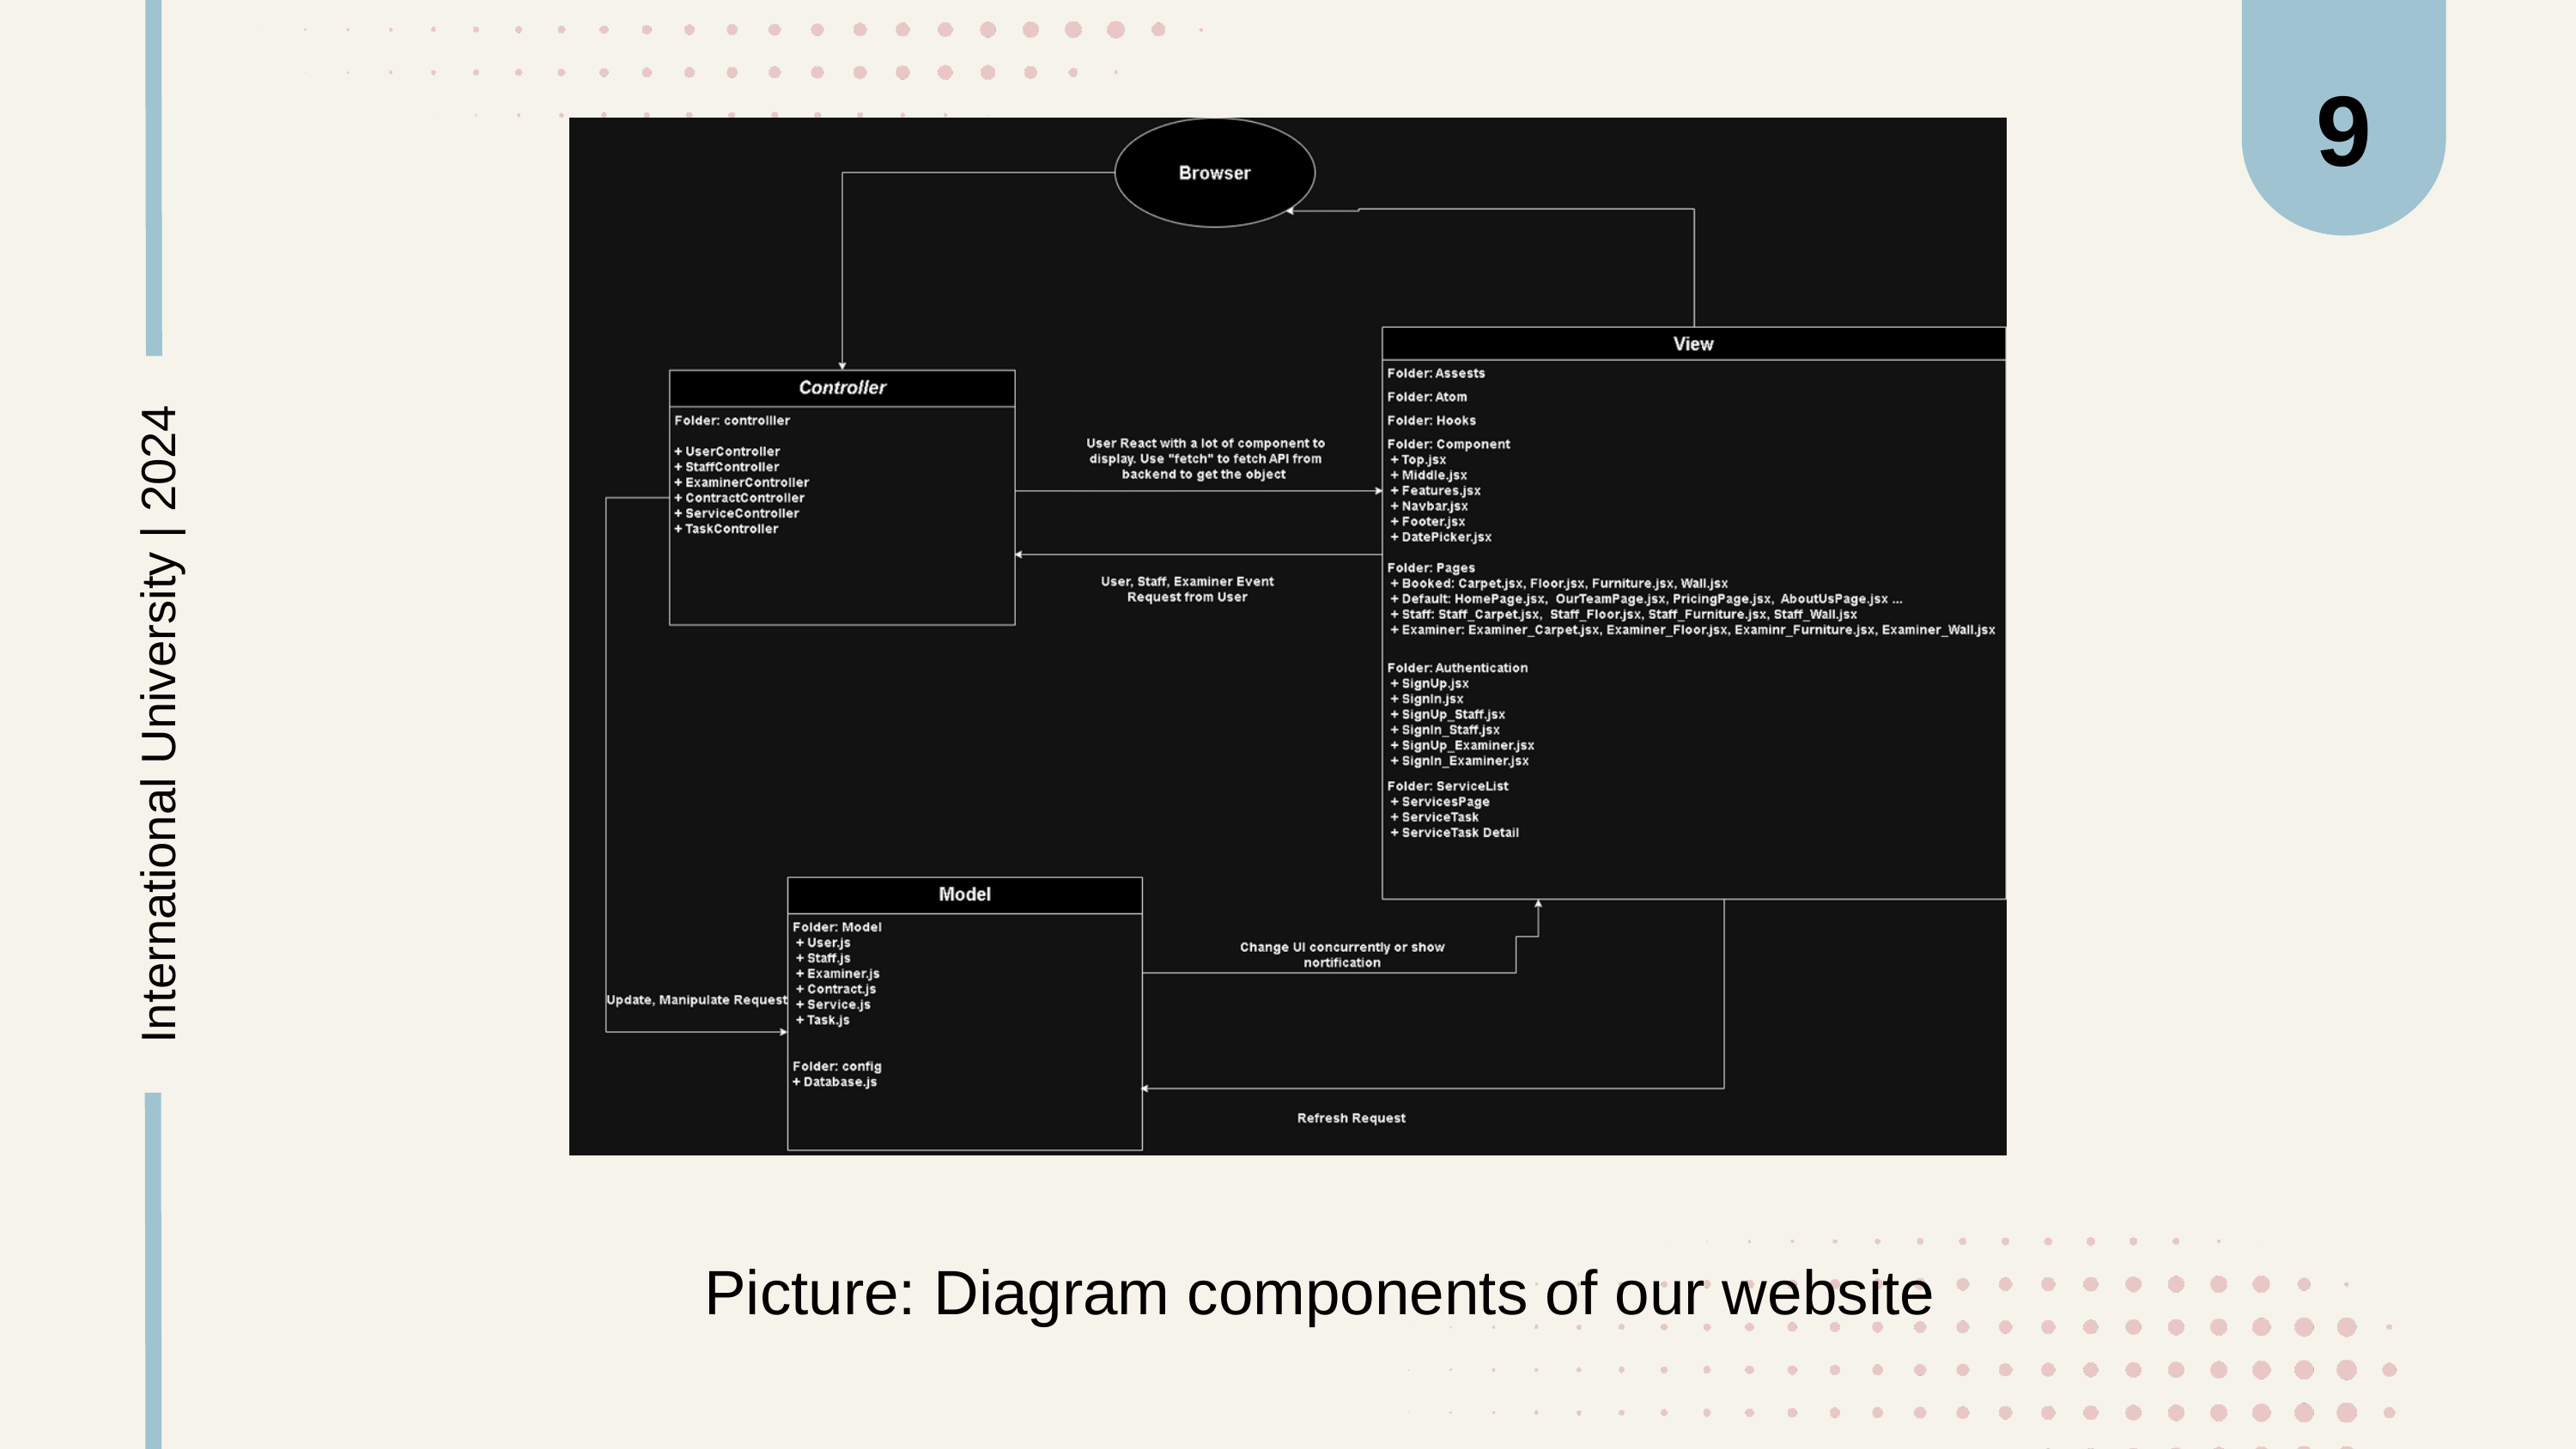

9

International University | 2024

Picture: Diagram components of our website